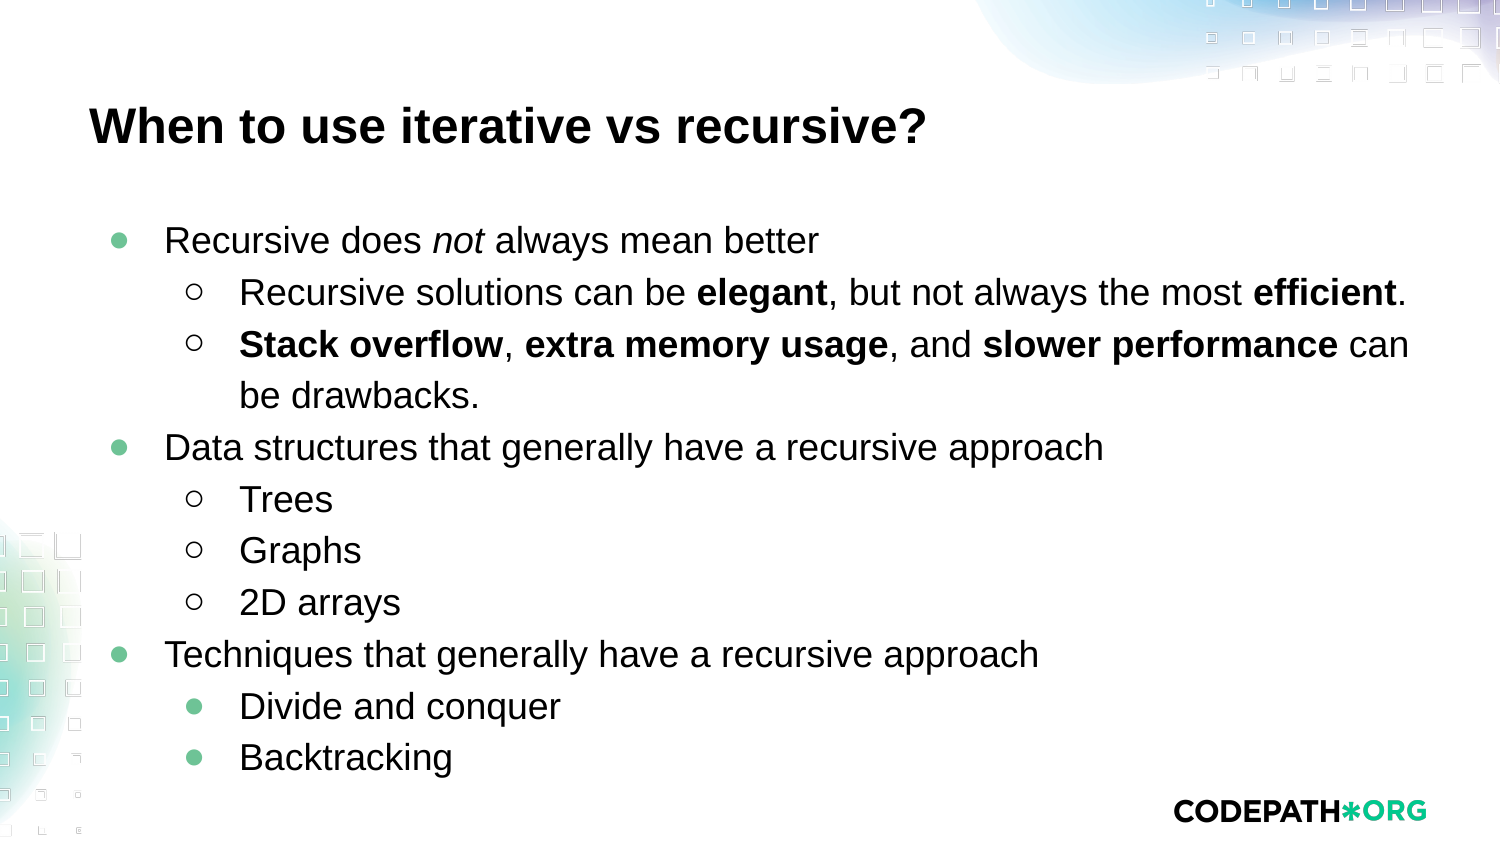

# When to use iterative vs recursive?
Recursive does not always mean better
Recursive solutions can be elegant, but not always the most efficient.
Stack overflow, extra memory usage, and slower performance can be drawbacks.
Data structures that generally have a recursive approach
Trees
Graphs
2D arrays
Techniques that generally have a recursive approach
Divide and conquer
Backtracking